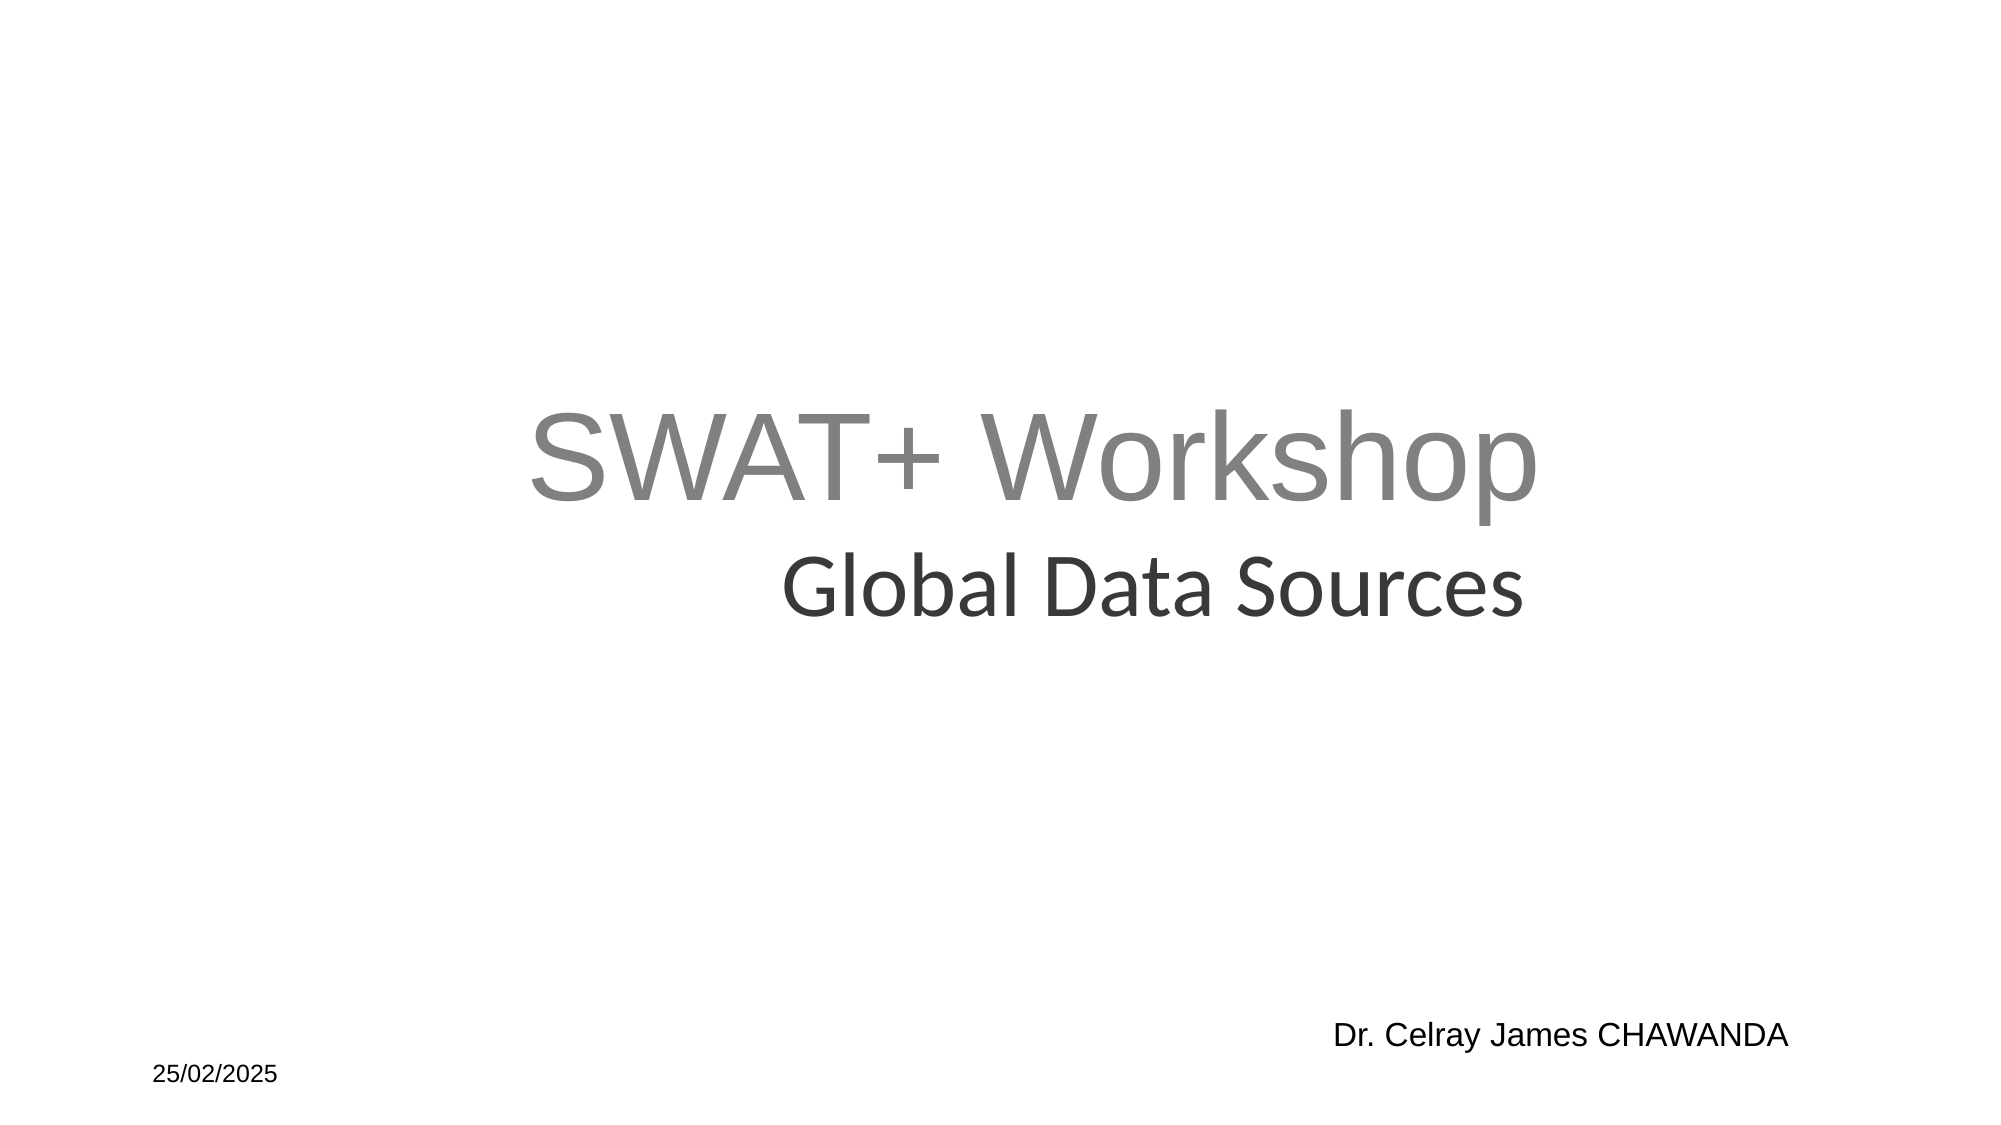

# SWAT+ Workshop

Global Data Sources
Dr. Celray James CHAWANDA
25/02/2025